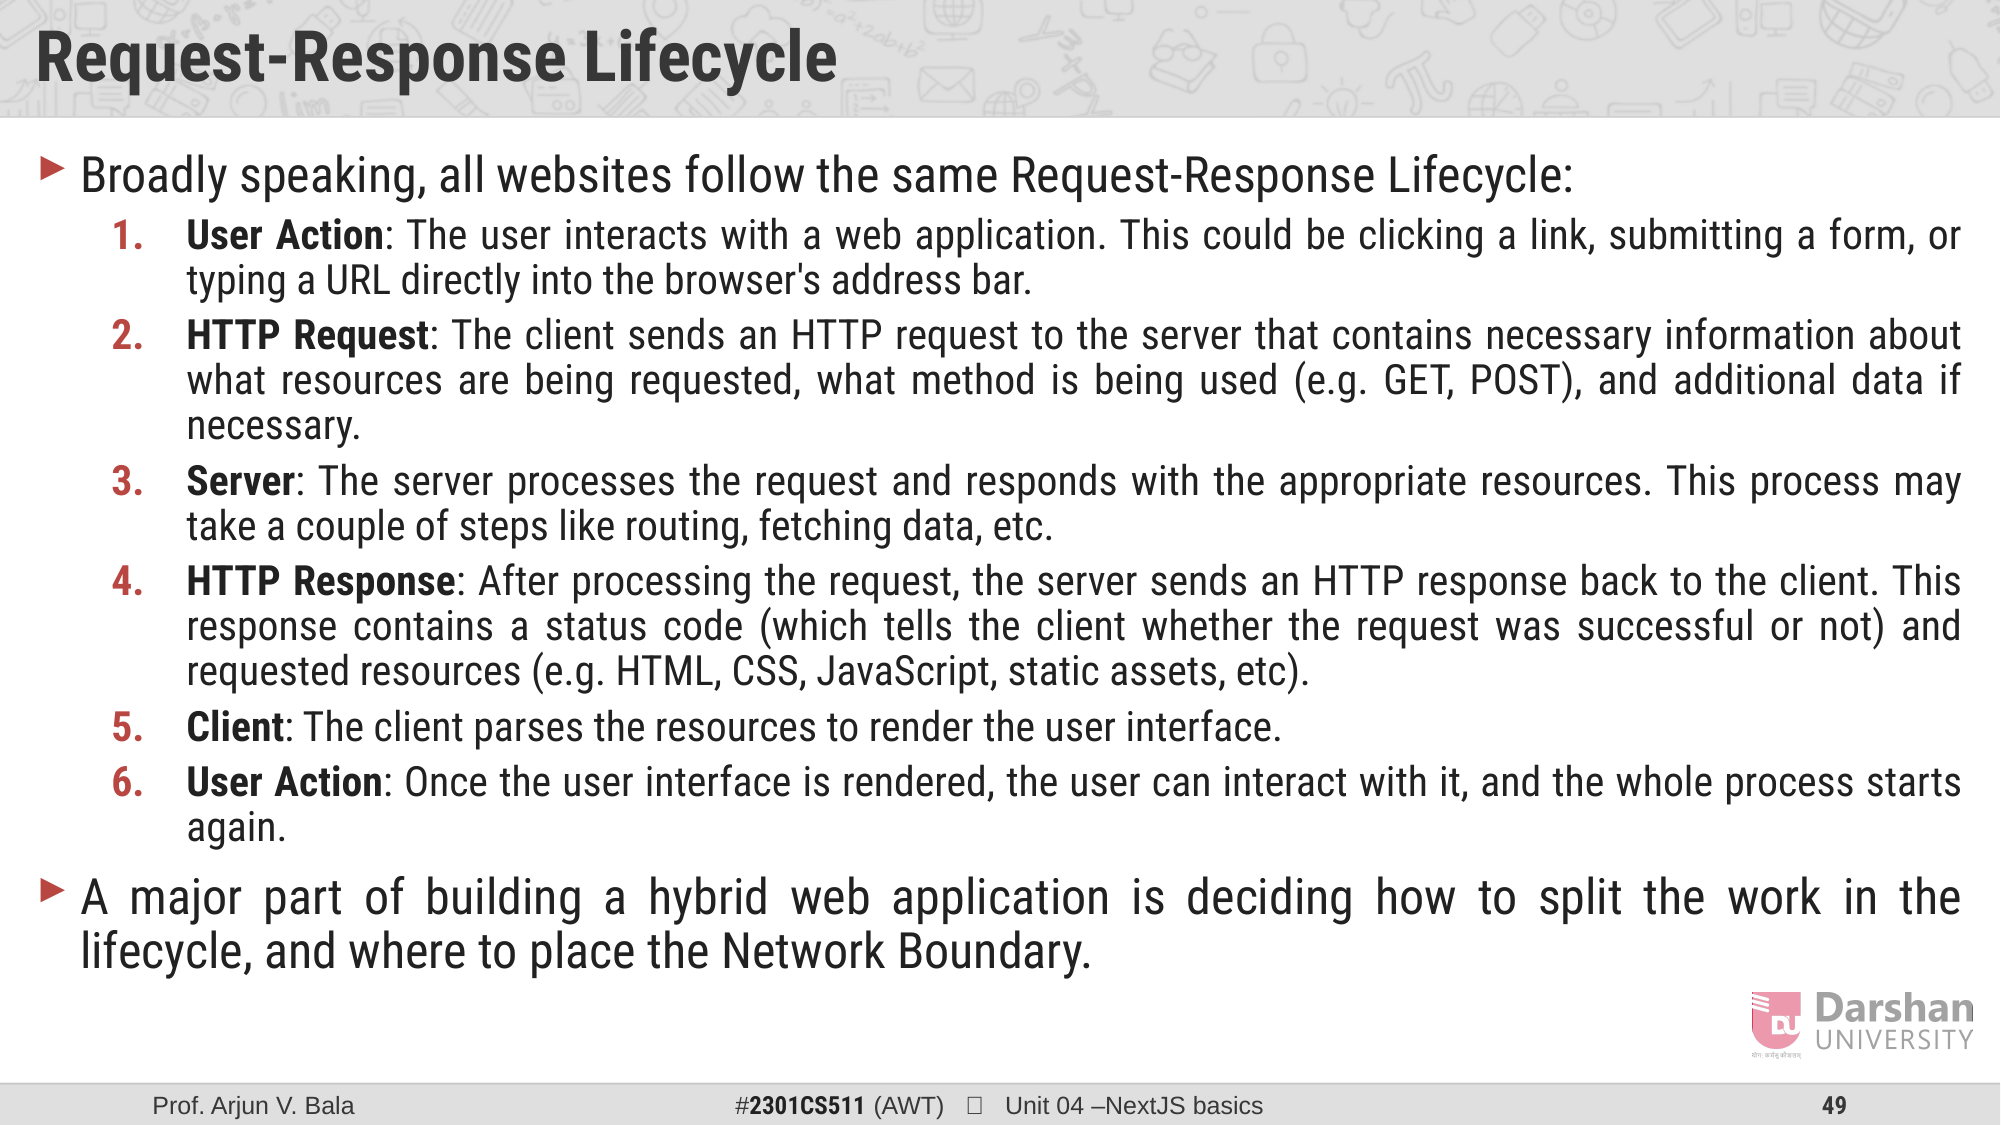

# Request-Response Lifecycle
Broadly speaking, all websites follow the same Request-Response Lifecycle:
User Action: The user interacts with a web application. This could be clicking a link, submitting a form, or typing a URL directly into the browser's address bar.
HTTP Request: The client sends an HTTP request to the server that contains necessary information about what resources are being requested, what method is being used (e.g. GET, POST), and additional data if necessary.
Server: The server processes the request and responds with the appropriate resources. This process may take a couple of steps like routing, fetching data, etc.
HTTP Response: After processing the request, the server sends an HTTP response back to the client. This response contains a status code (which tells the client whether the request was successful or not) and requested resources (e.g. HTML, CSS, JavaScript, static assets, etc).
Client: The client parses the resources to render the user interface.
User Action: Once the user interface is rendered, the user can interact with it, and the whole process starts again.
A major part of building a hybrid web application is deciding how to split the work in the lifecycle, and where to place the Network Boundary.